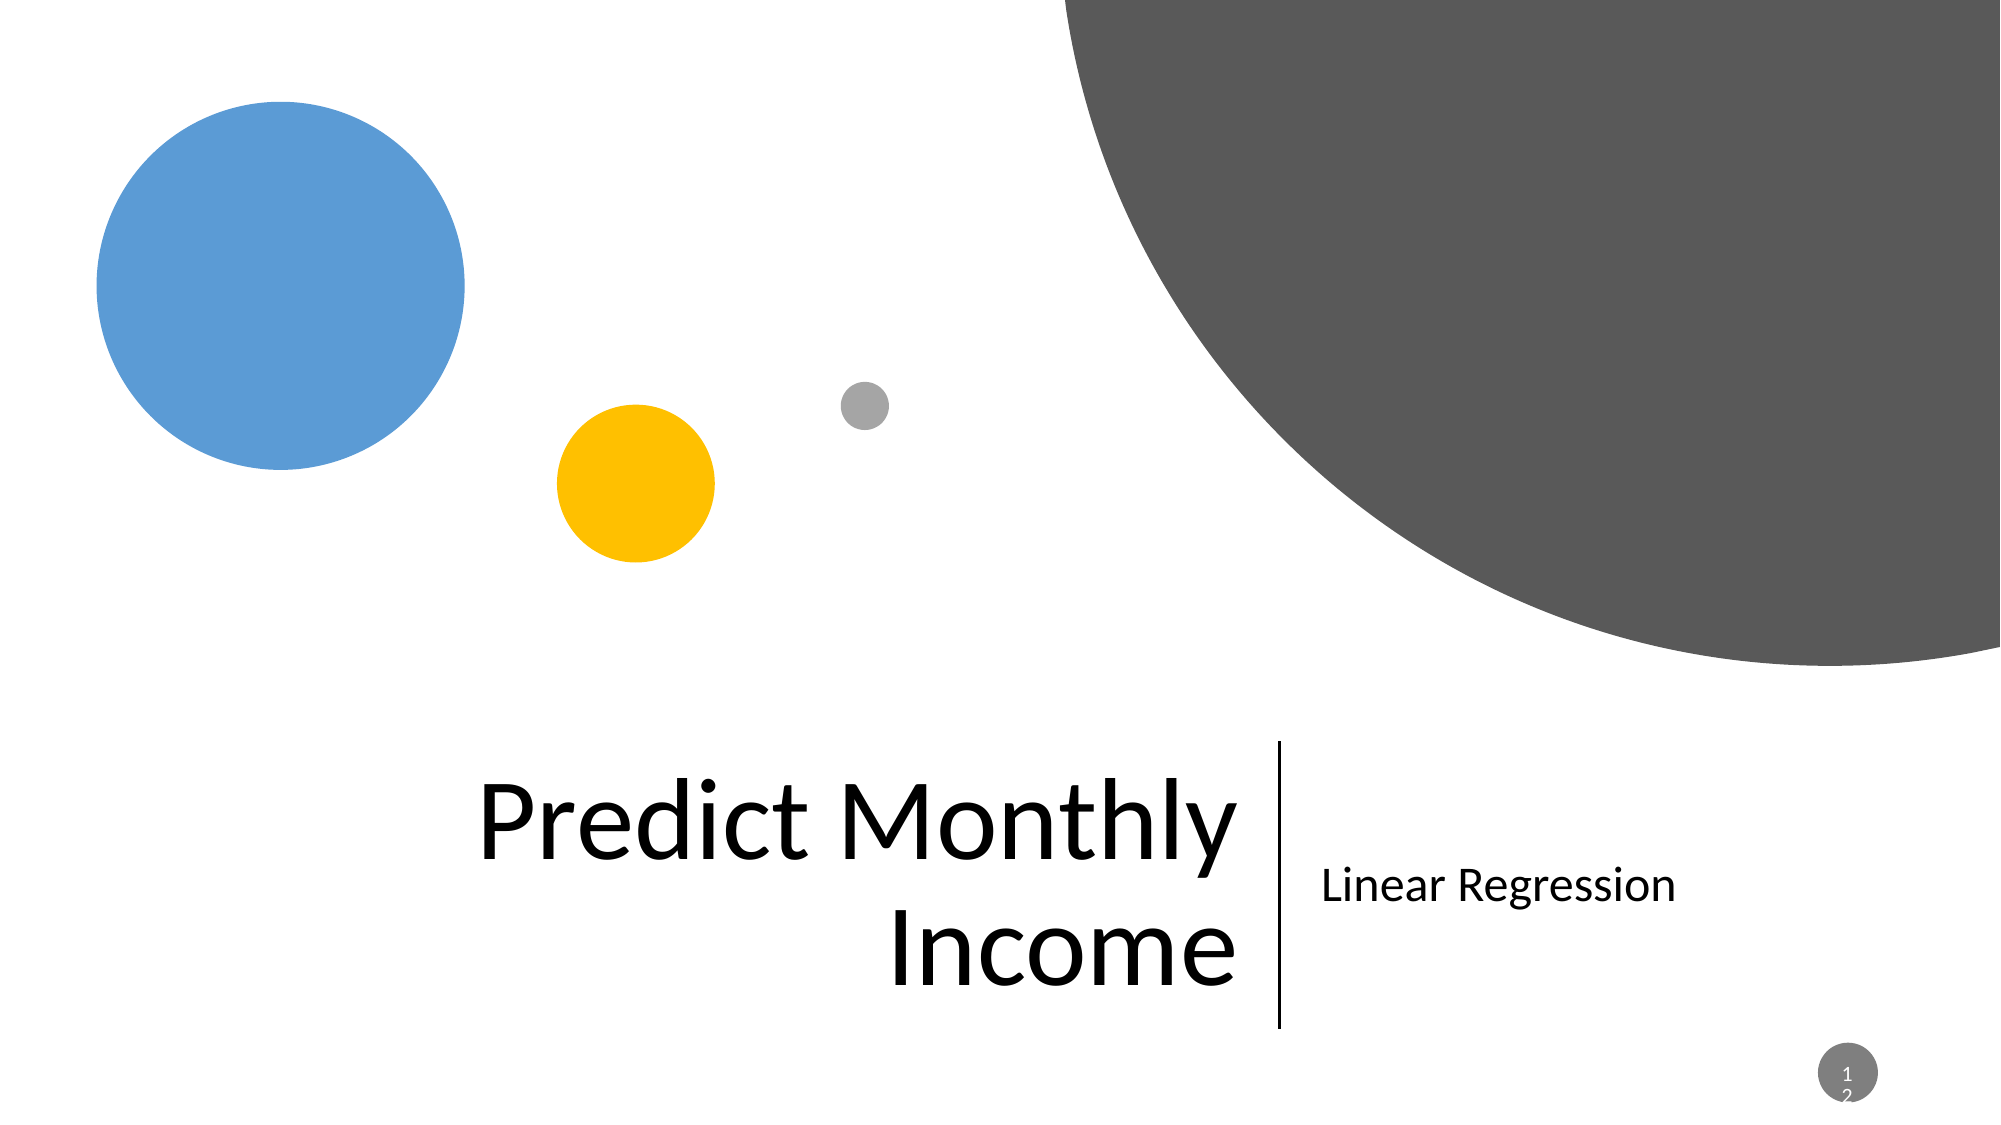

# Predict Monthly Income
Linear Regression
12